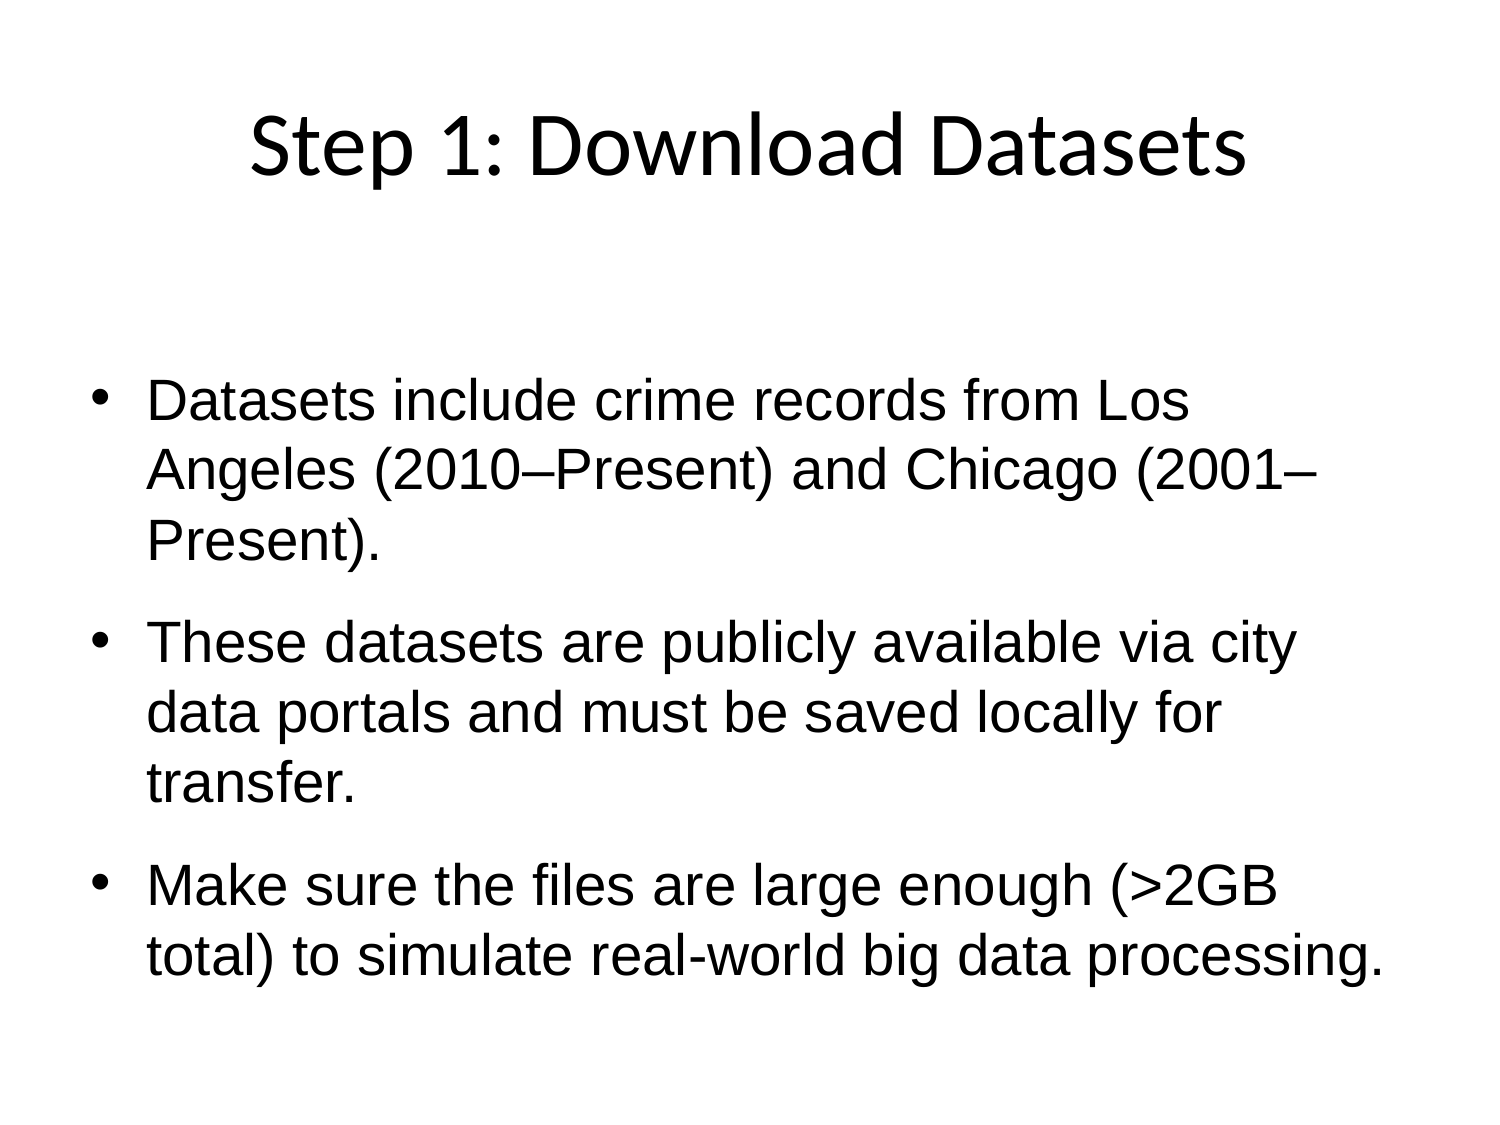

# Step 1: Download Datasets

Datasets include crime records from Los Angeles (2010–Present) and Chicago (2001–Present).
These datasets are publicly available via city data portals and must be saved locally for transfer.
Make sure the files are large enough (>2GB total) to simulate real-world big data processing.